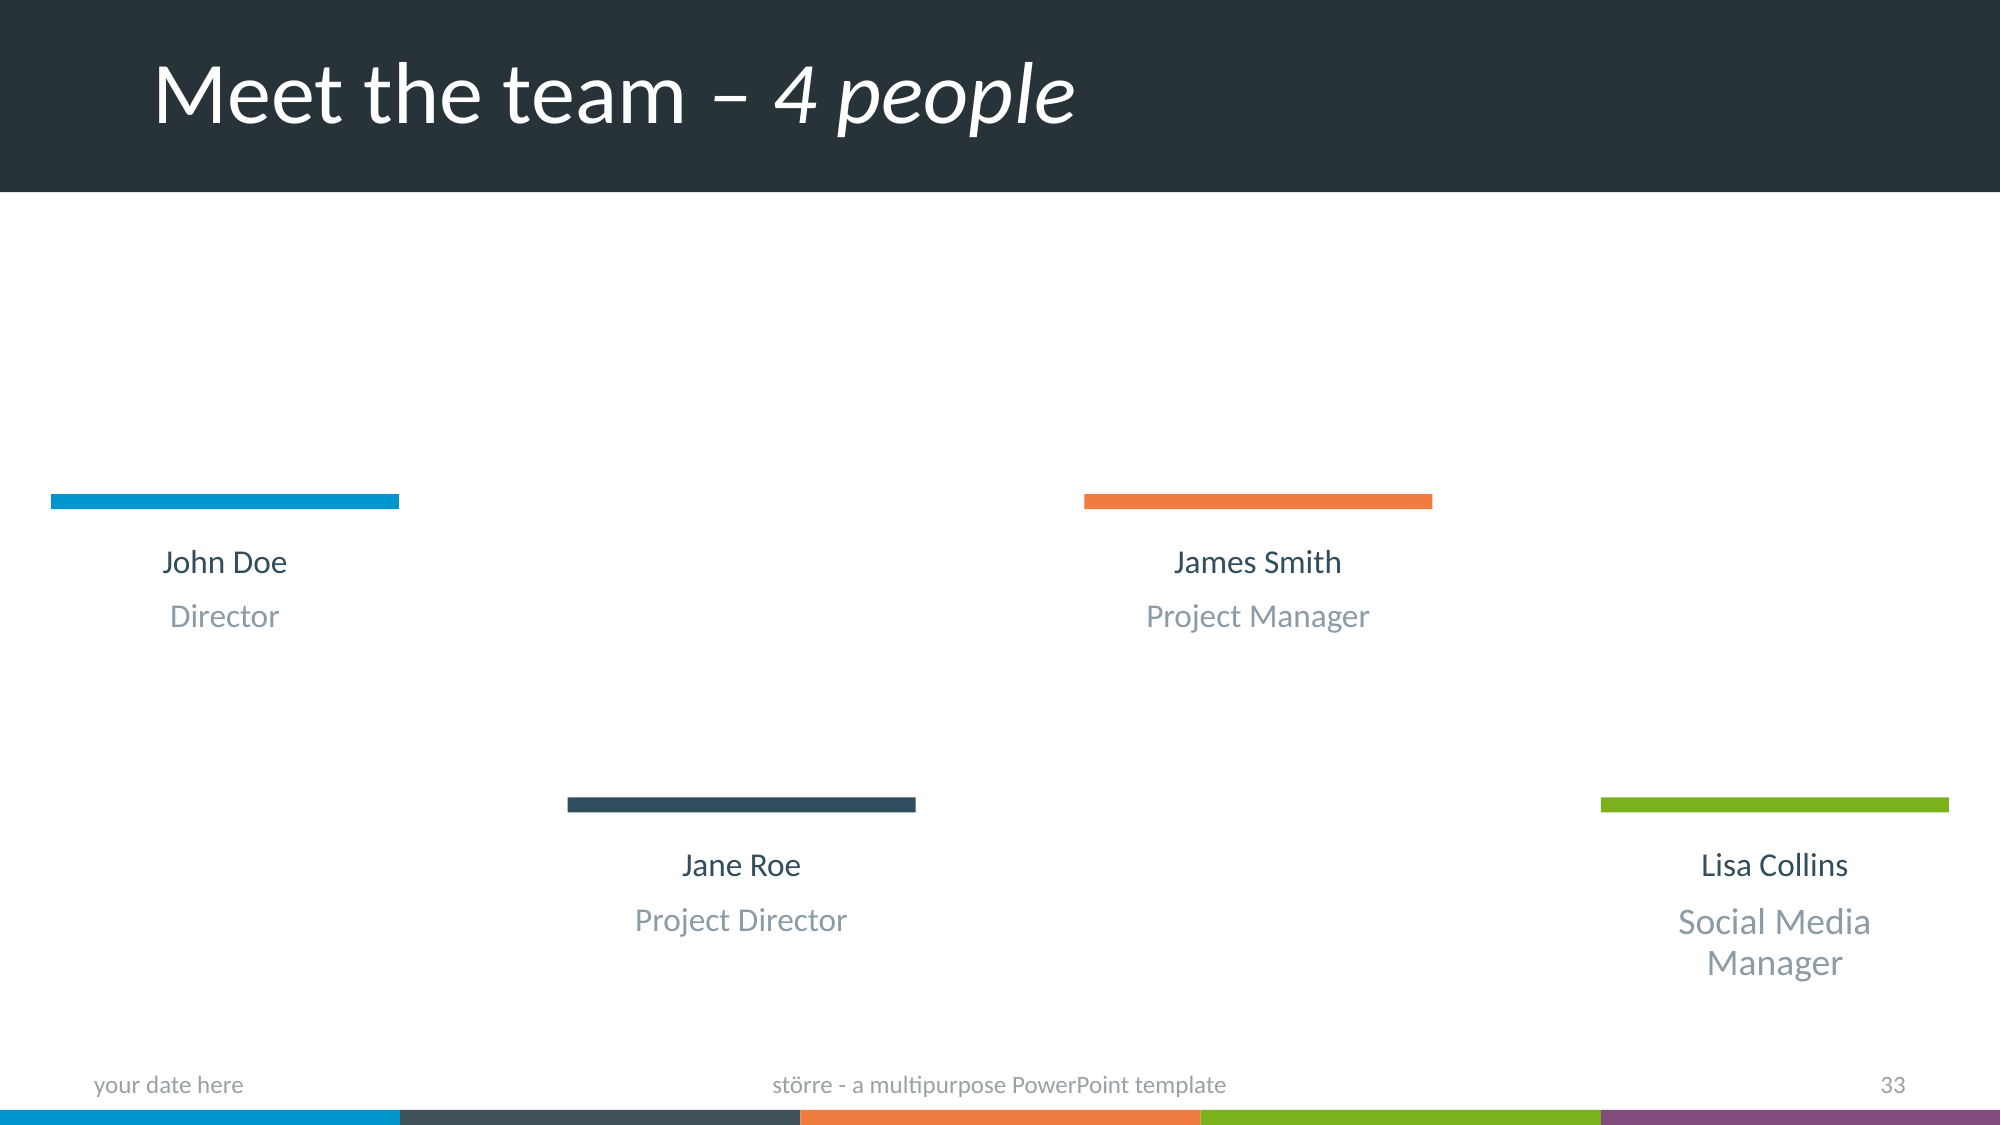

# Meet the team – 4 people

John Doe
James Smith

Director
Project Manager
Jane Roe
Lisa Collins
Project Director
Social Media Manager
your date here
större - a multipurpose PowerPoint template
33